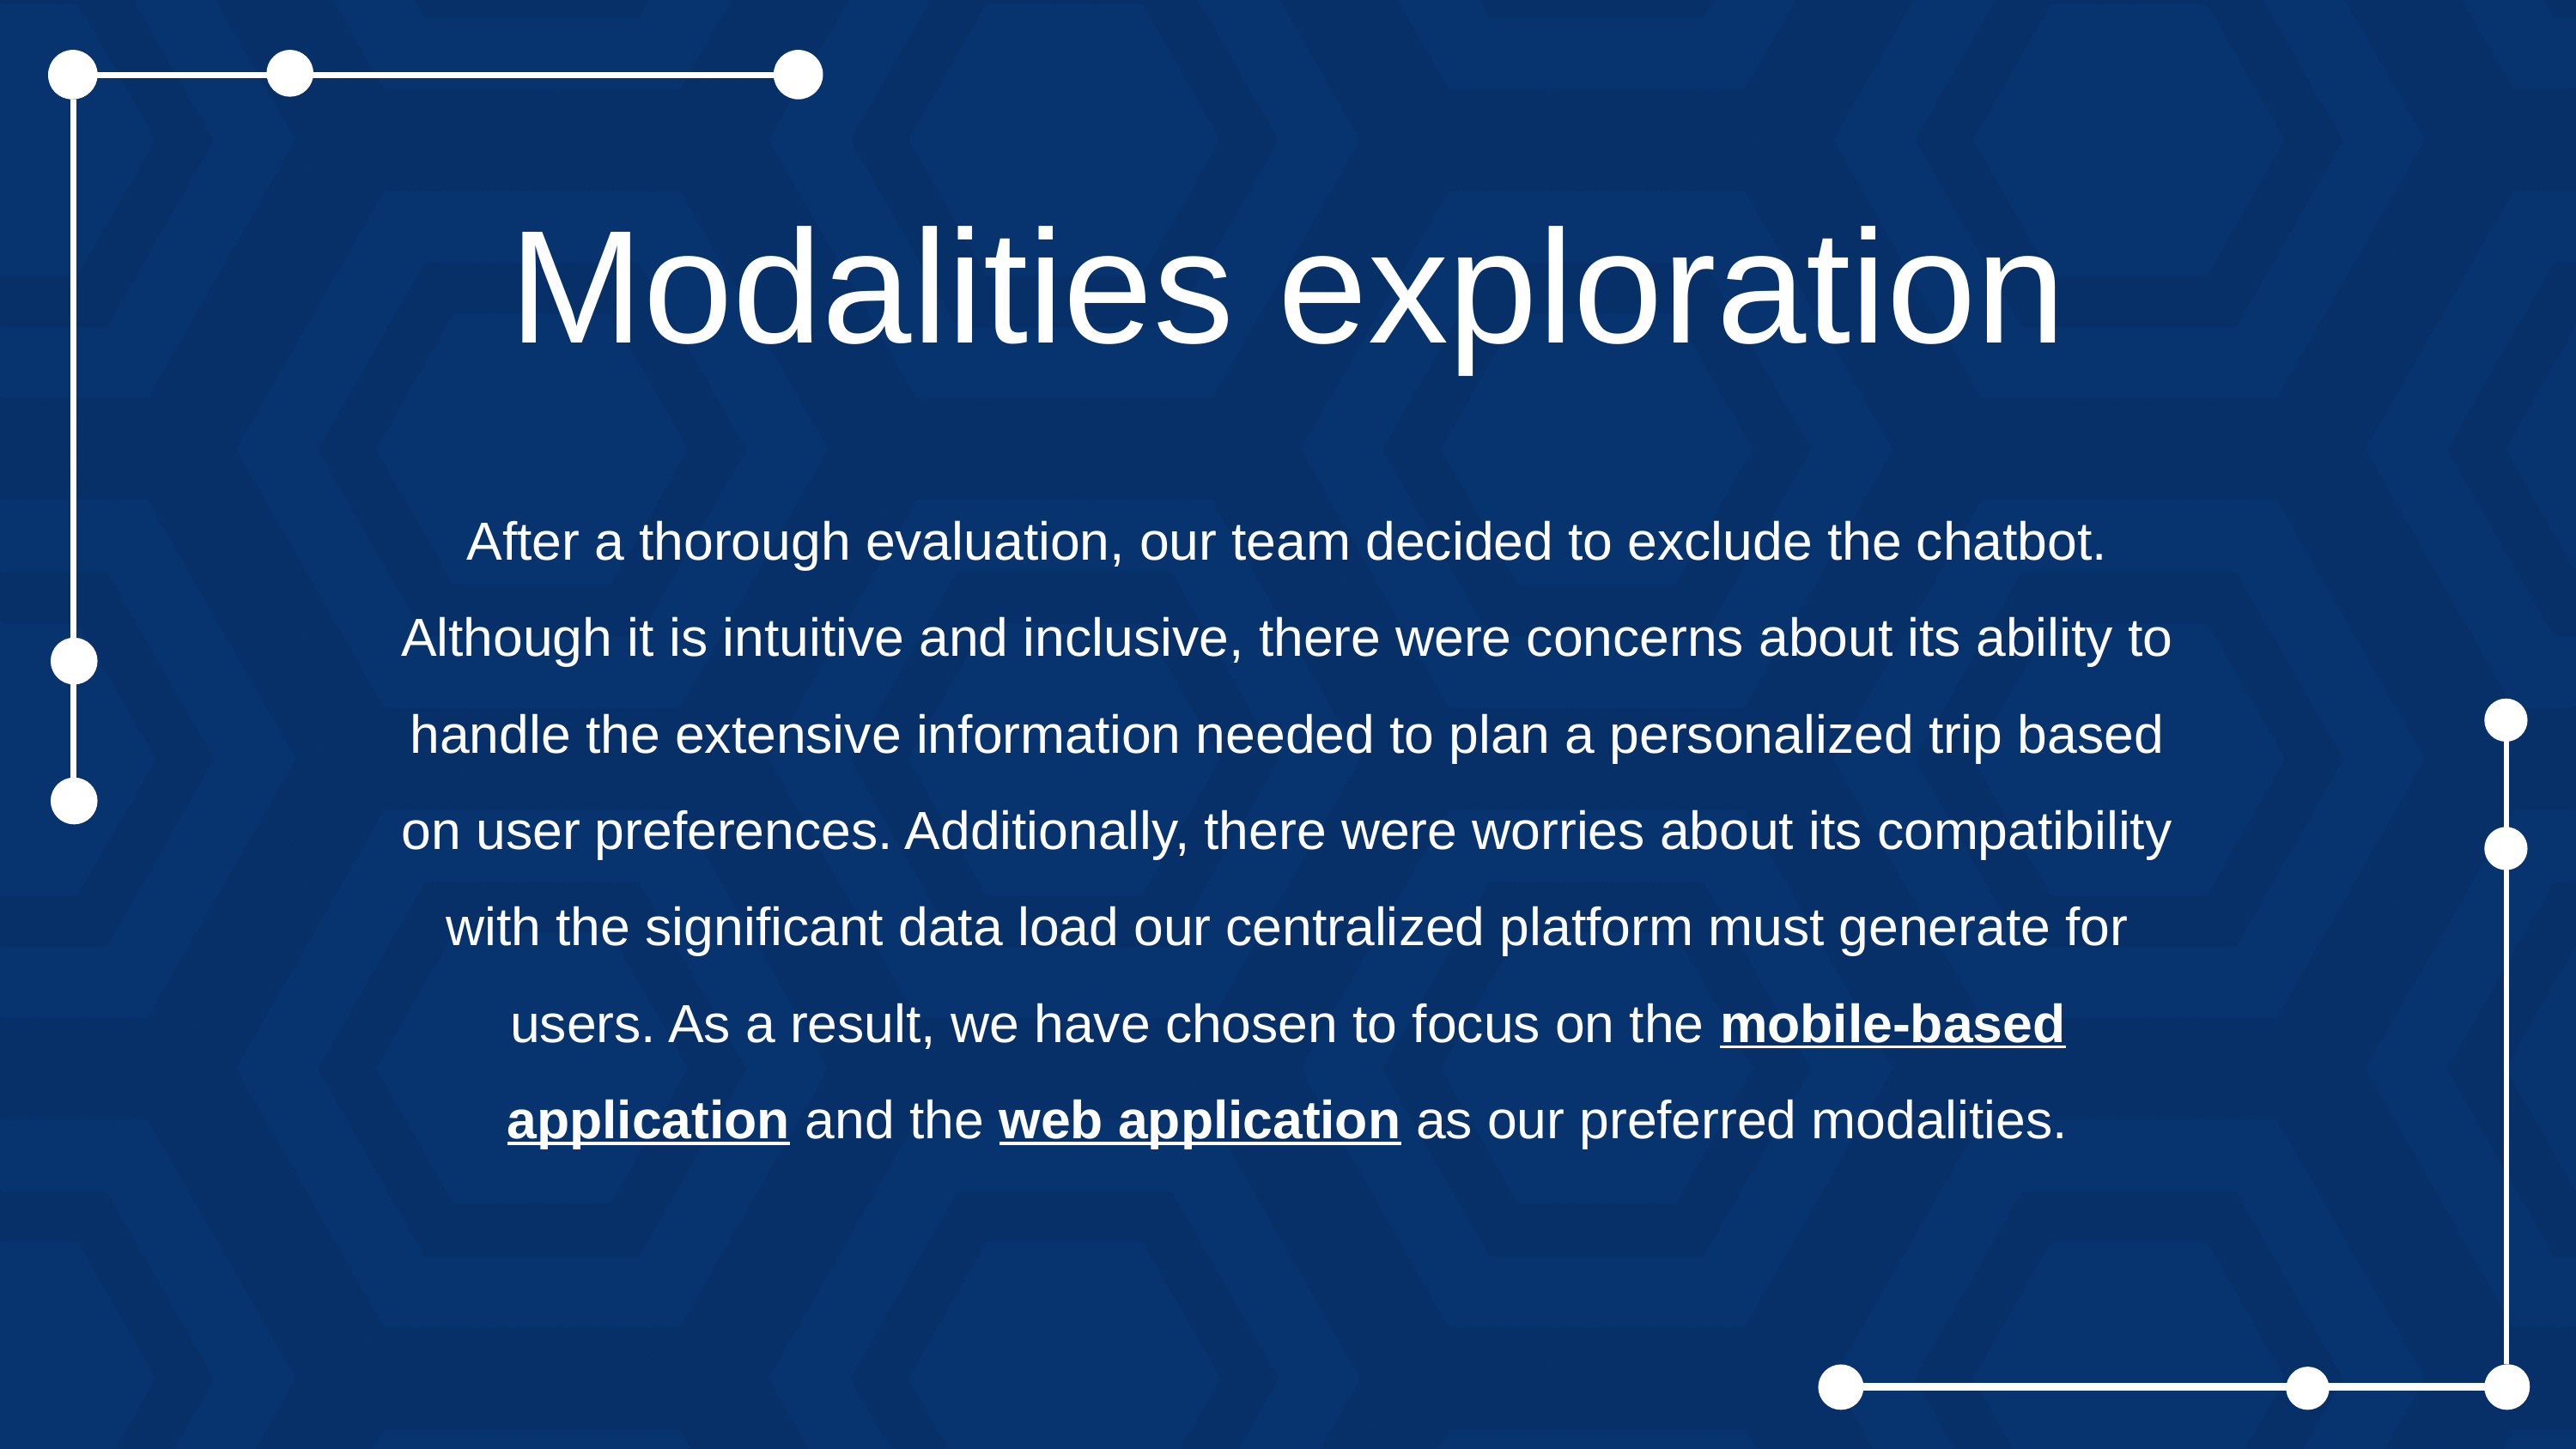

Modalities exploration
After a thorough evaluation, our team decided to exclude the chatbot. Although it is intuitive and inclusive, there were concerns about its ability to handle the extensive information needed to plan a personalized trip based on user preferences. Additionally, there were worries about its compatibility with the significant data load our centralized platform must generate for users. As a result, we have chosen to focus on the mobile-based application and the web application as our preferred modalities.